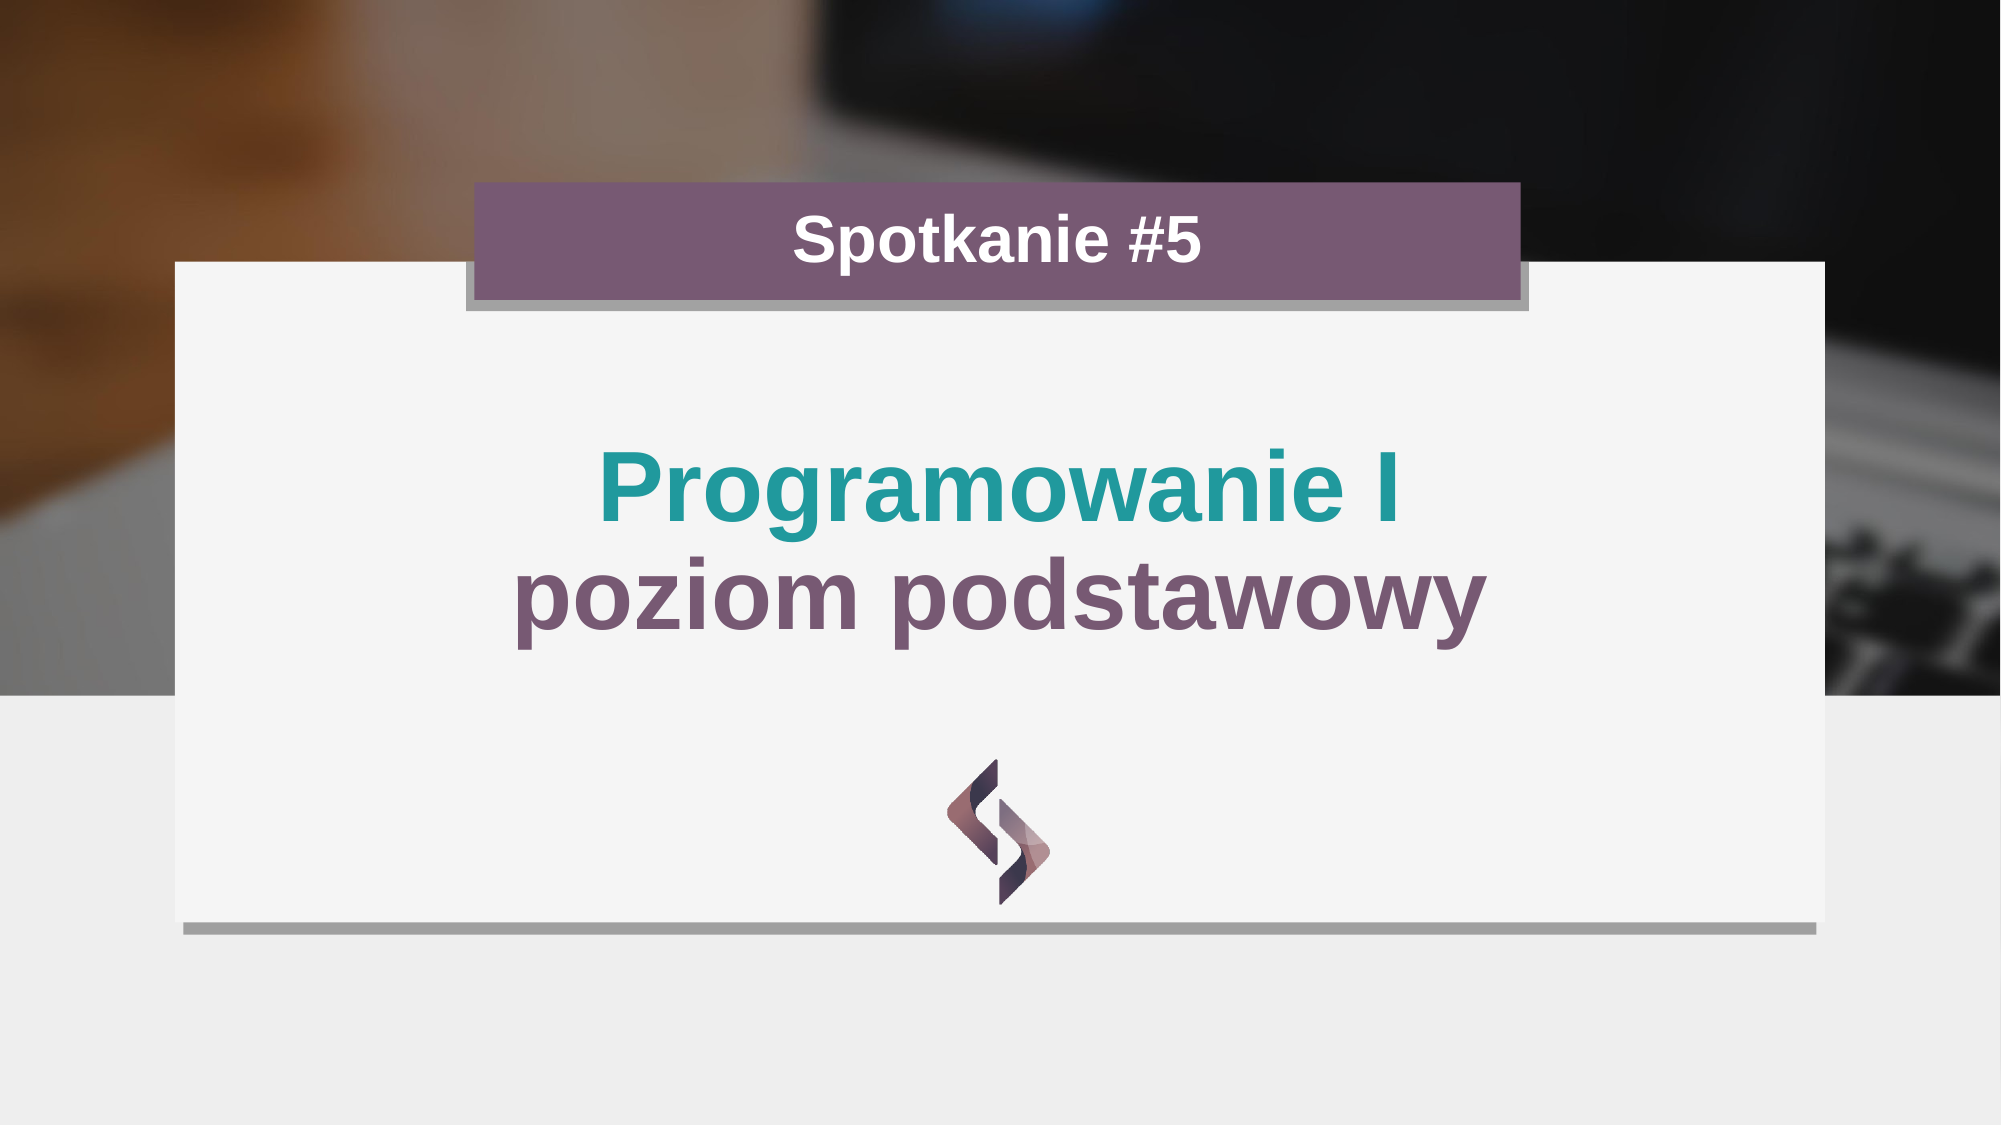

# Spotkanie #5
Programowanie I
poziom podstawowy